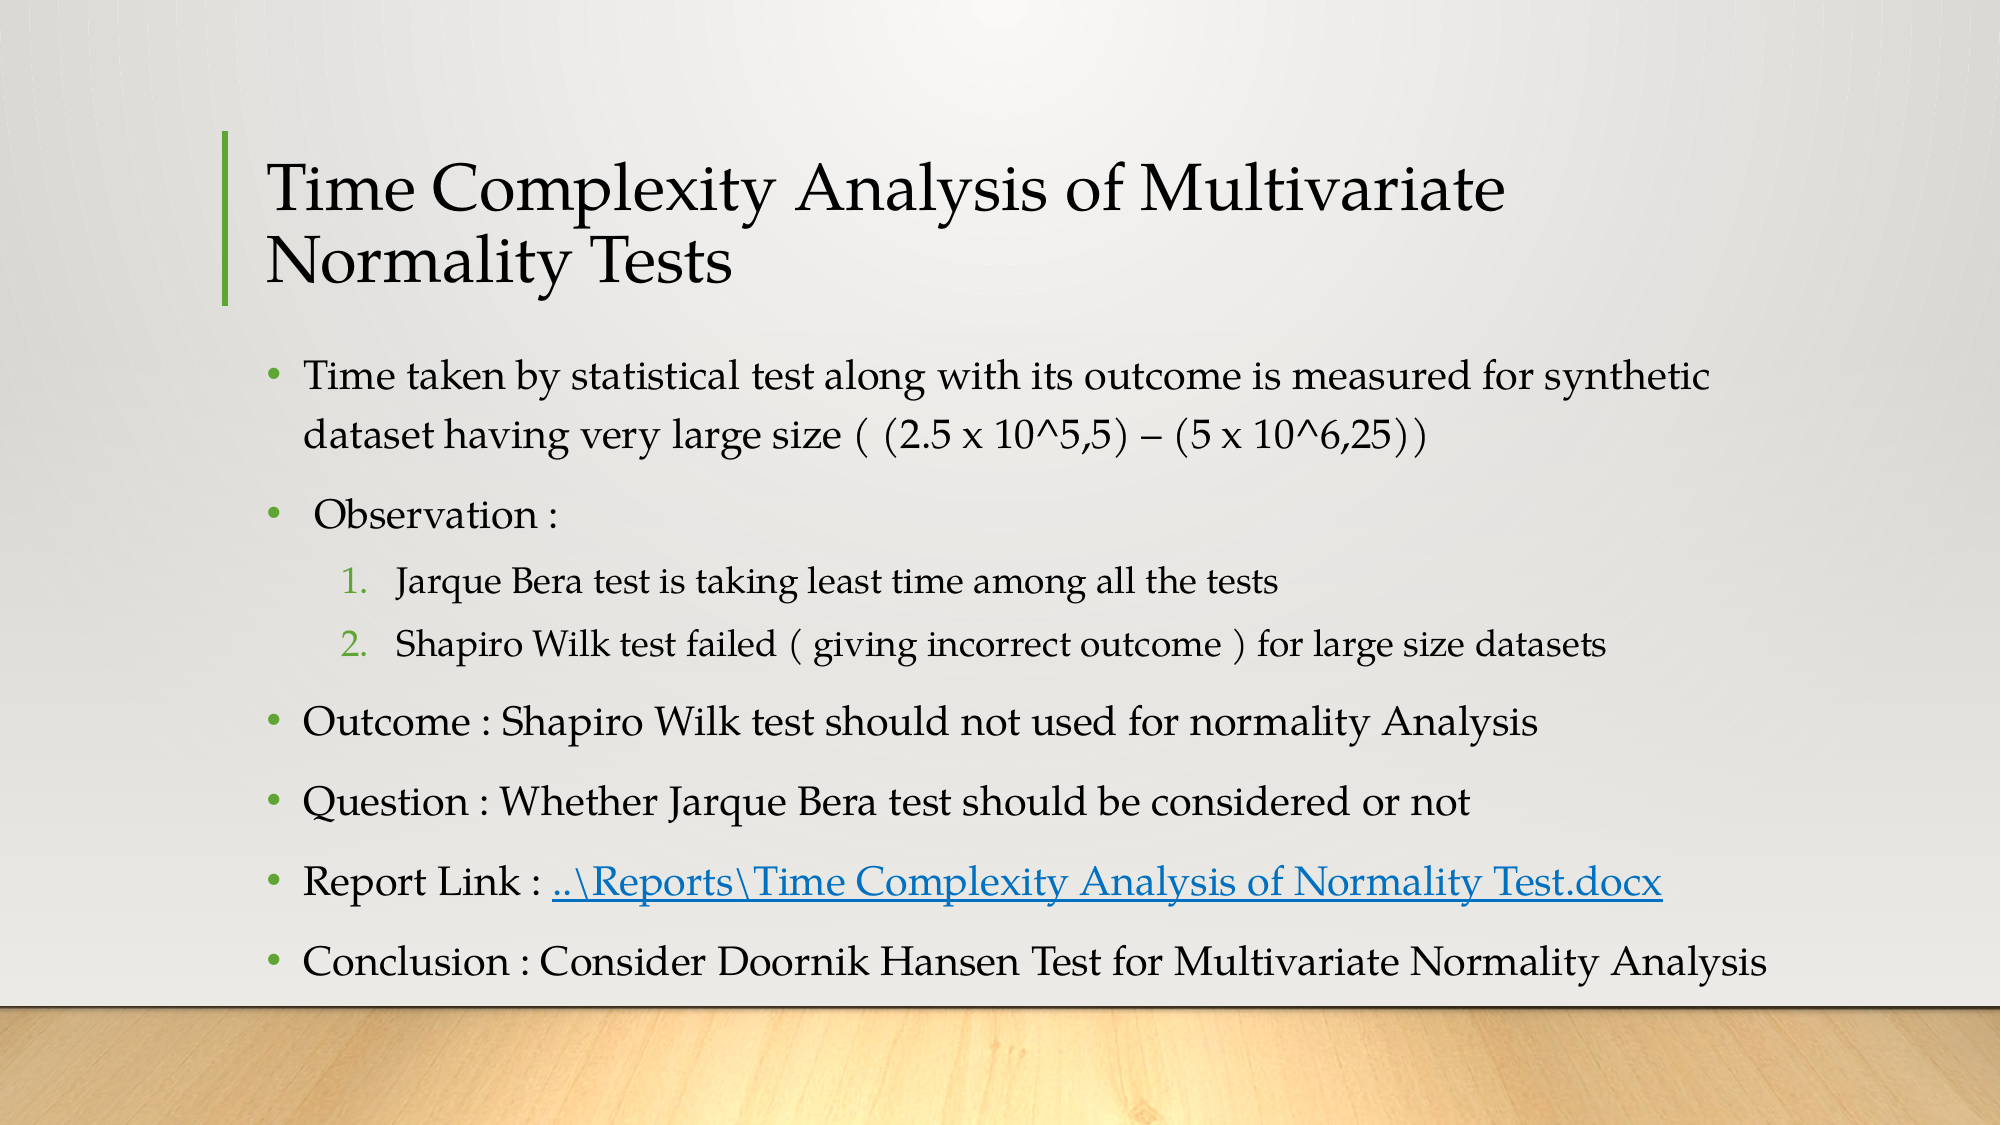

# Time Complexity Analysis of Multivariate Normality Tests
Time taken by statistical test along with its outcome is measured for synthetic dataset having very large size ( (2.5 x 10^5,5) – (5 x 10^6,25))
 Observation :
Jarque Bera test is taking least time among all the tests
Shapiro Wilk test failed ( giving incorrect outcome ) for large size datasets
Outcome : Shapiro Wilk test should not used for normality Analysis
Question : Whether Jarque Bera test should be considered or not
Report Link : ..\Reports\Time Complexity Analysis of Normality Test.docx
Conclusion : Consider Doornik Hansen Test for Multivariate Normality Analysis